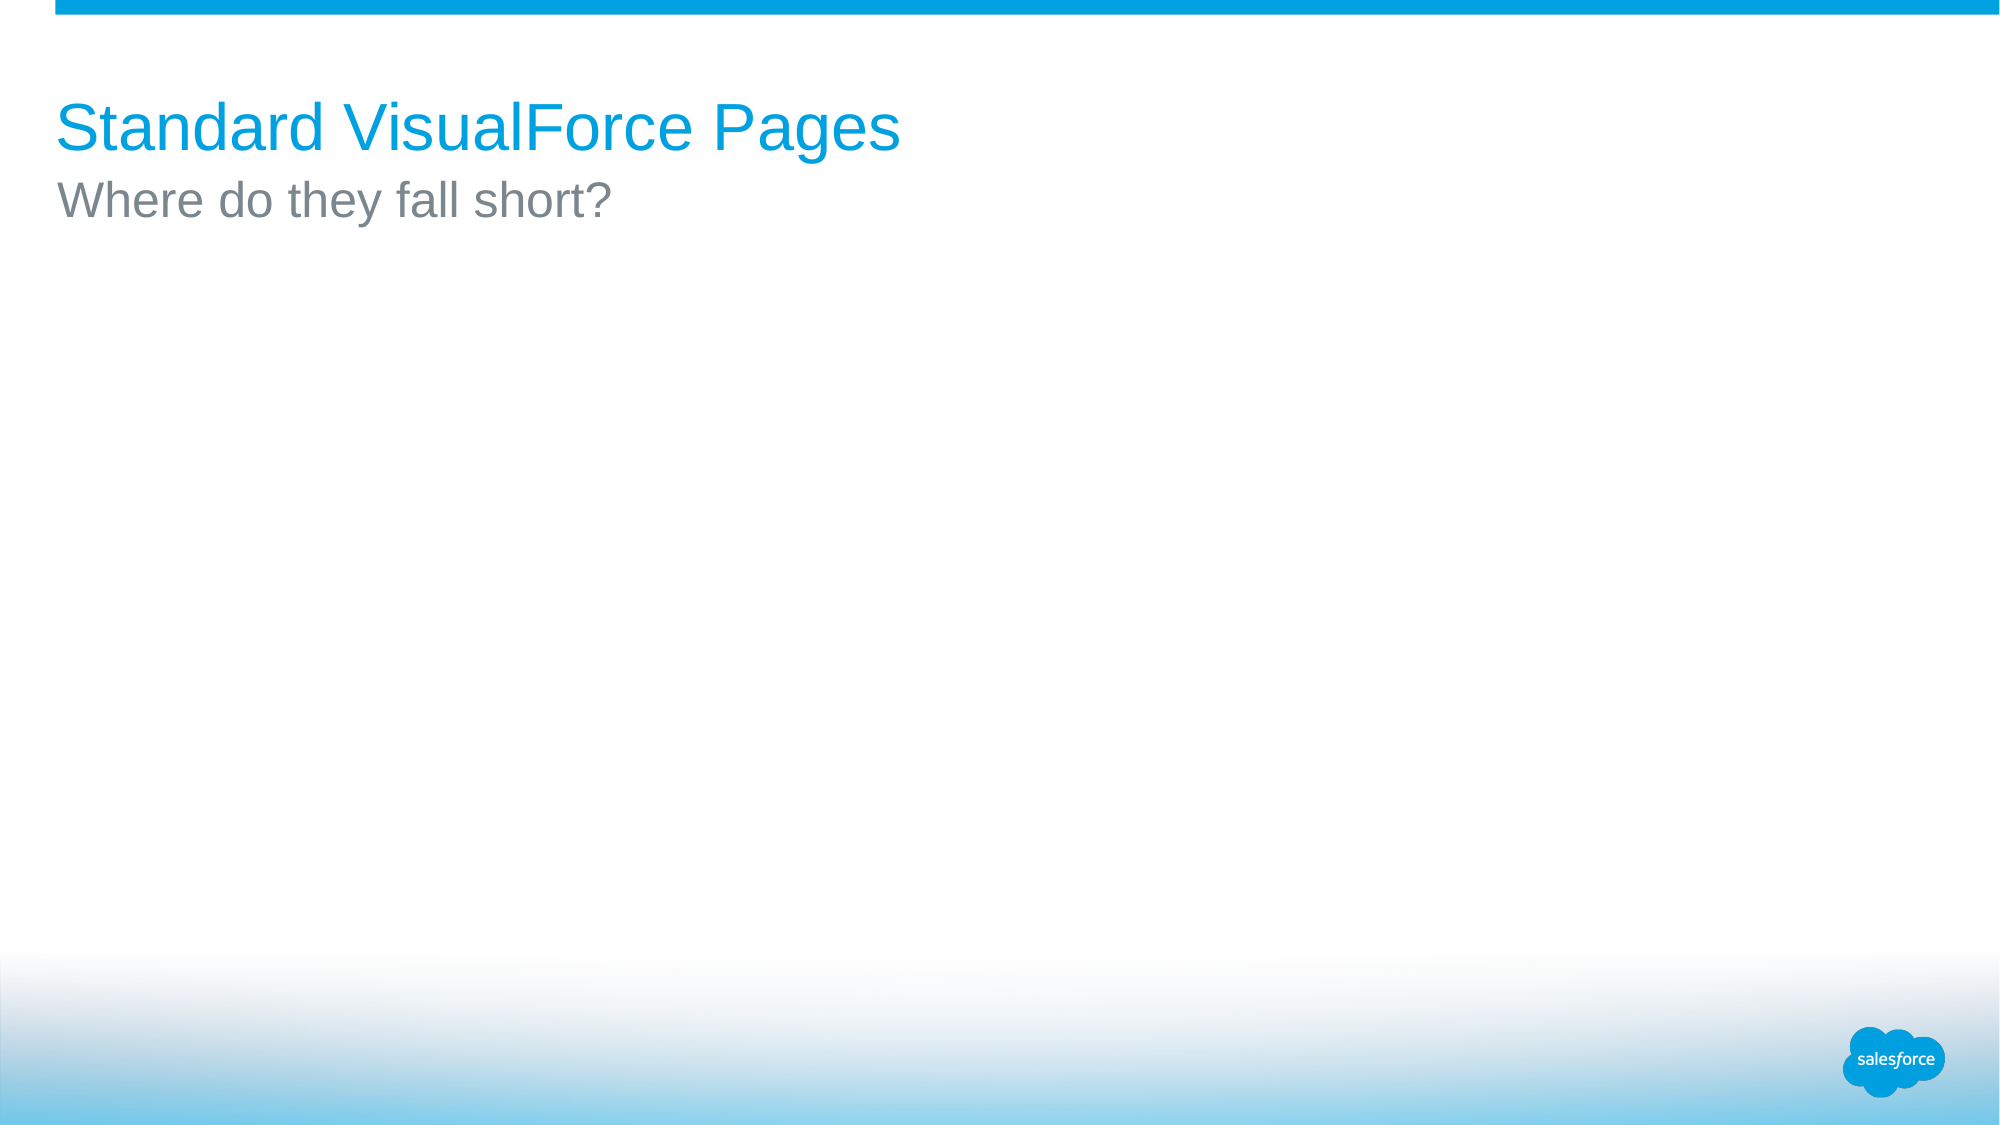

# Standard VisualForce Pages
Where do they fall short?